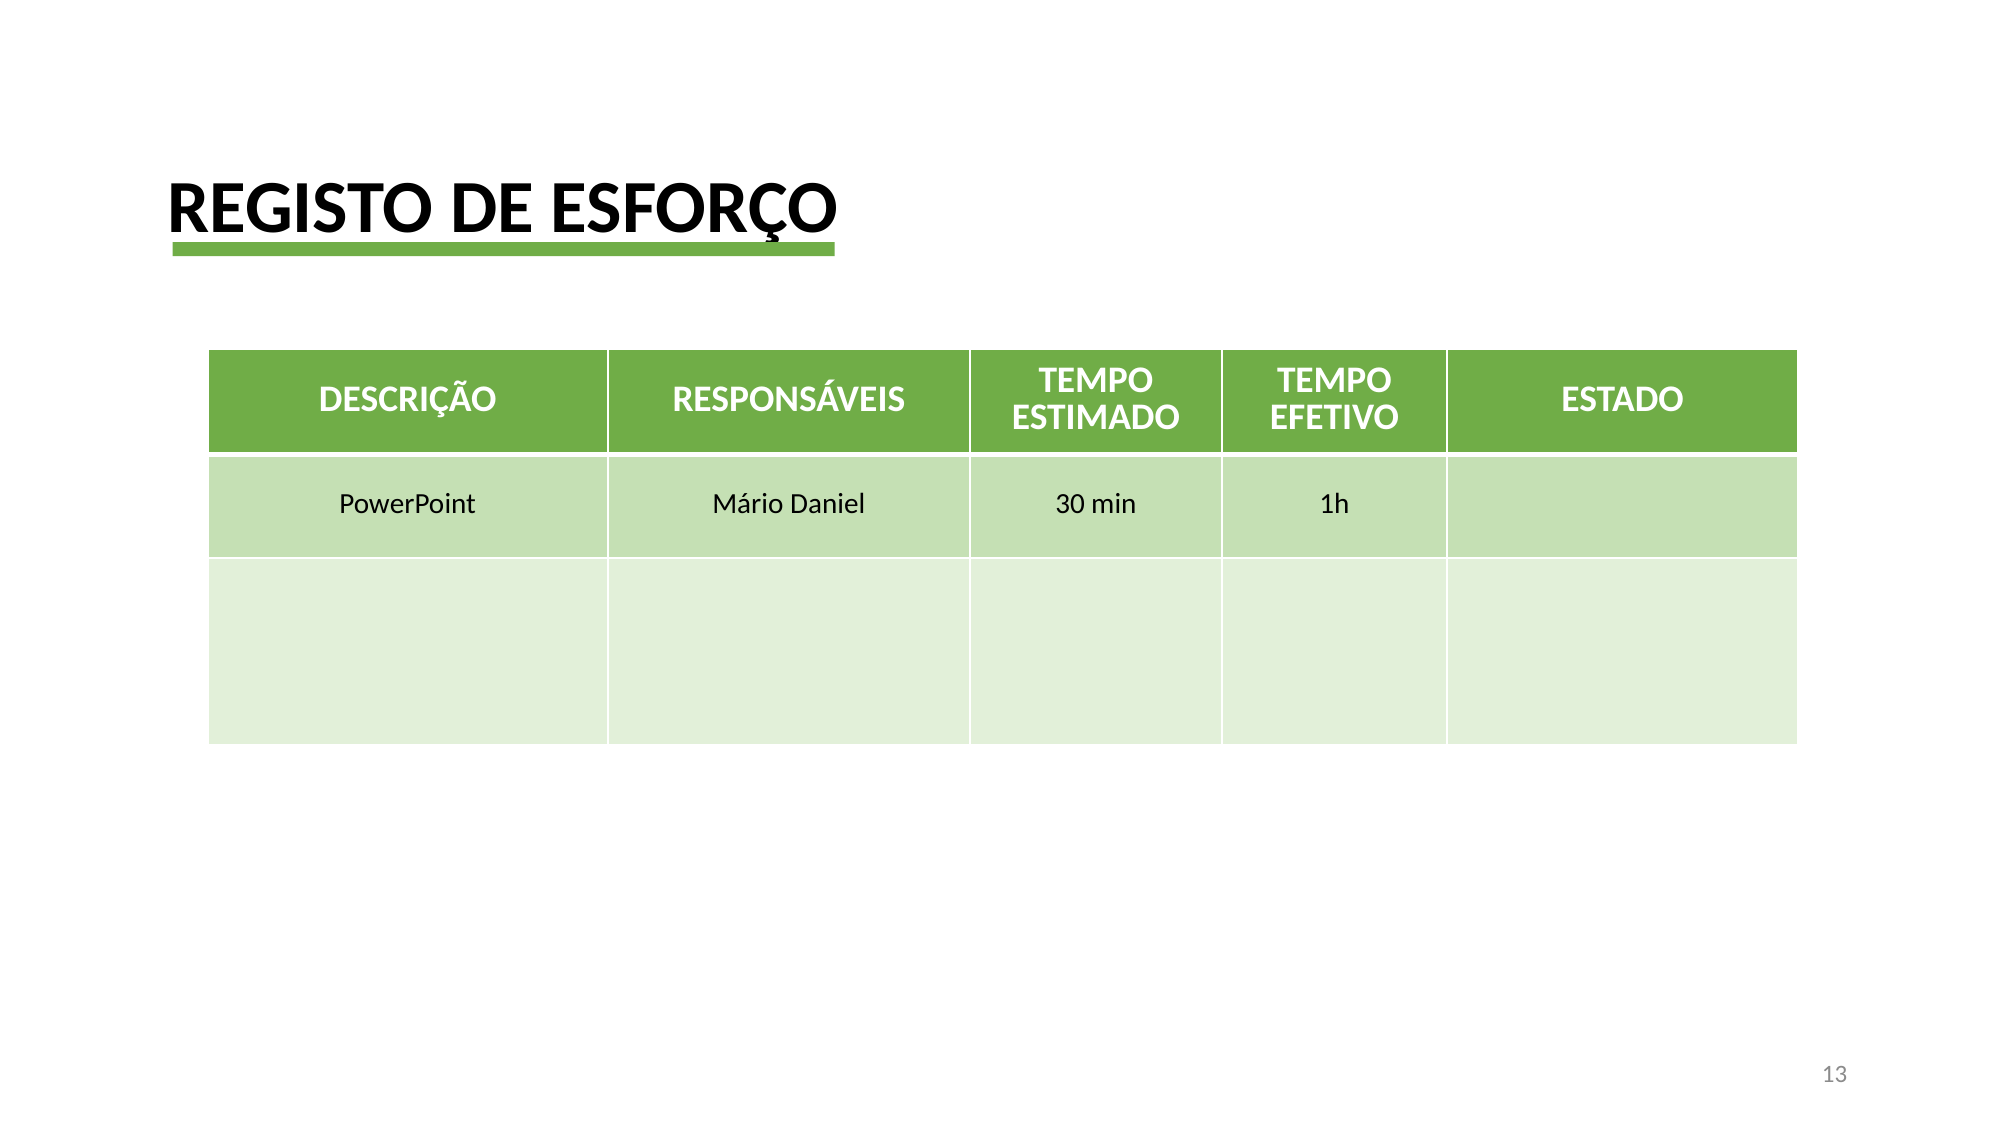

REGISTO DE ESFORÇO

| DESCRIÇÃO | RESPONSÁVEIS | TEMPO ESTIMADO | TEMPO EFETIVO | ESTADO |
| --- | --- | --- | --- | --- |
| PowerPoint | Mário Daniel | 30 min | 1h |  |
|  |  |  |  |  |
13